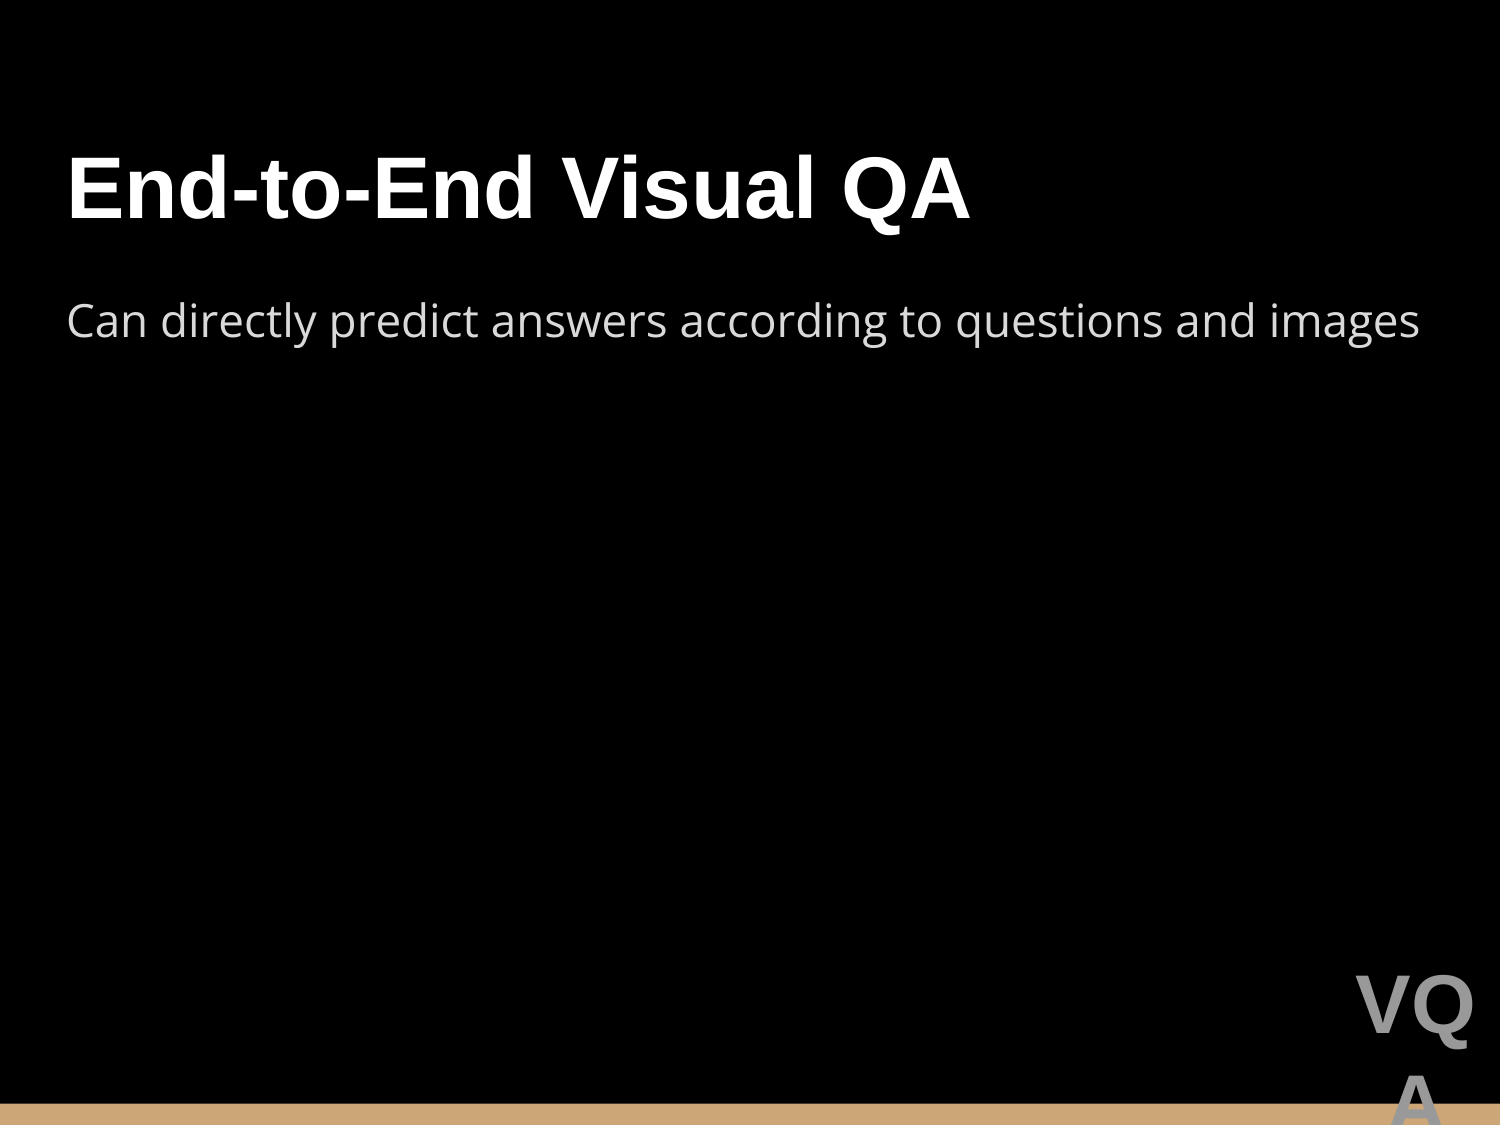

End-to-End Visual QA
Can directly predict answers according to questions and images
VQA